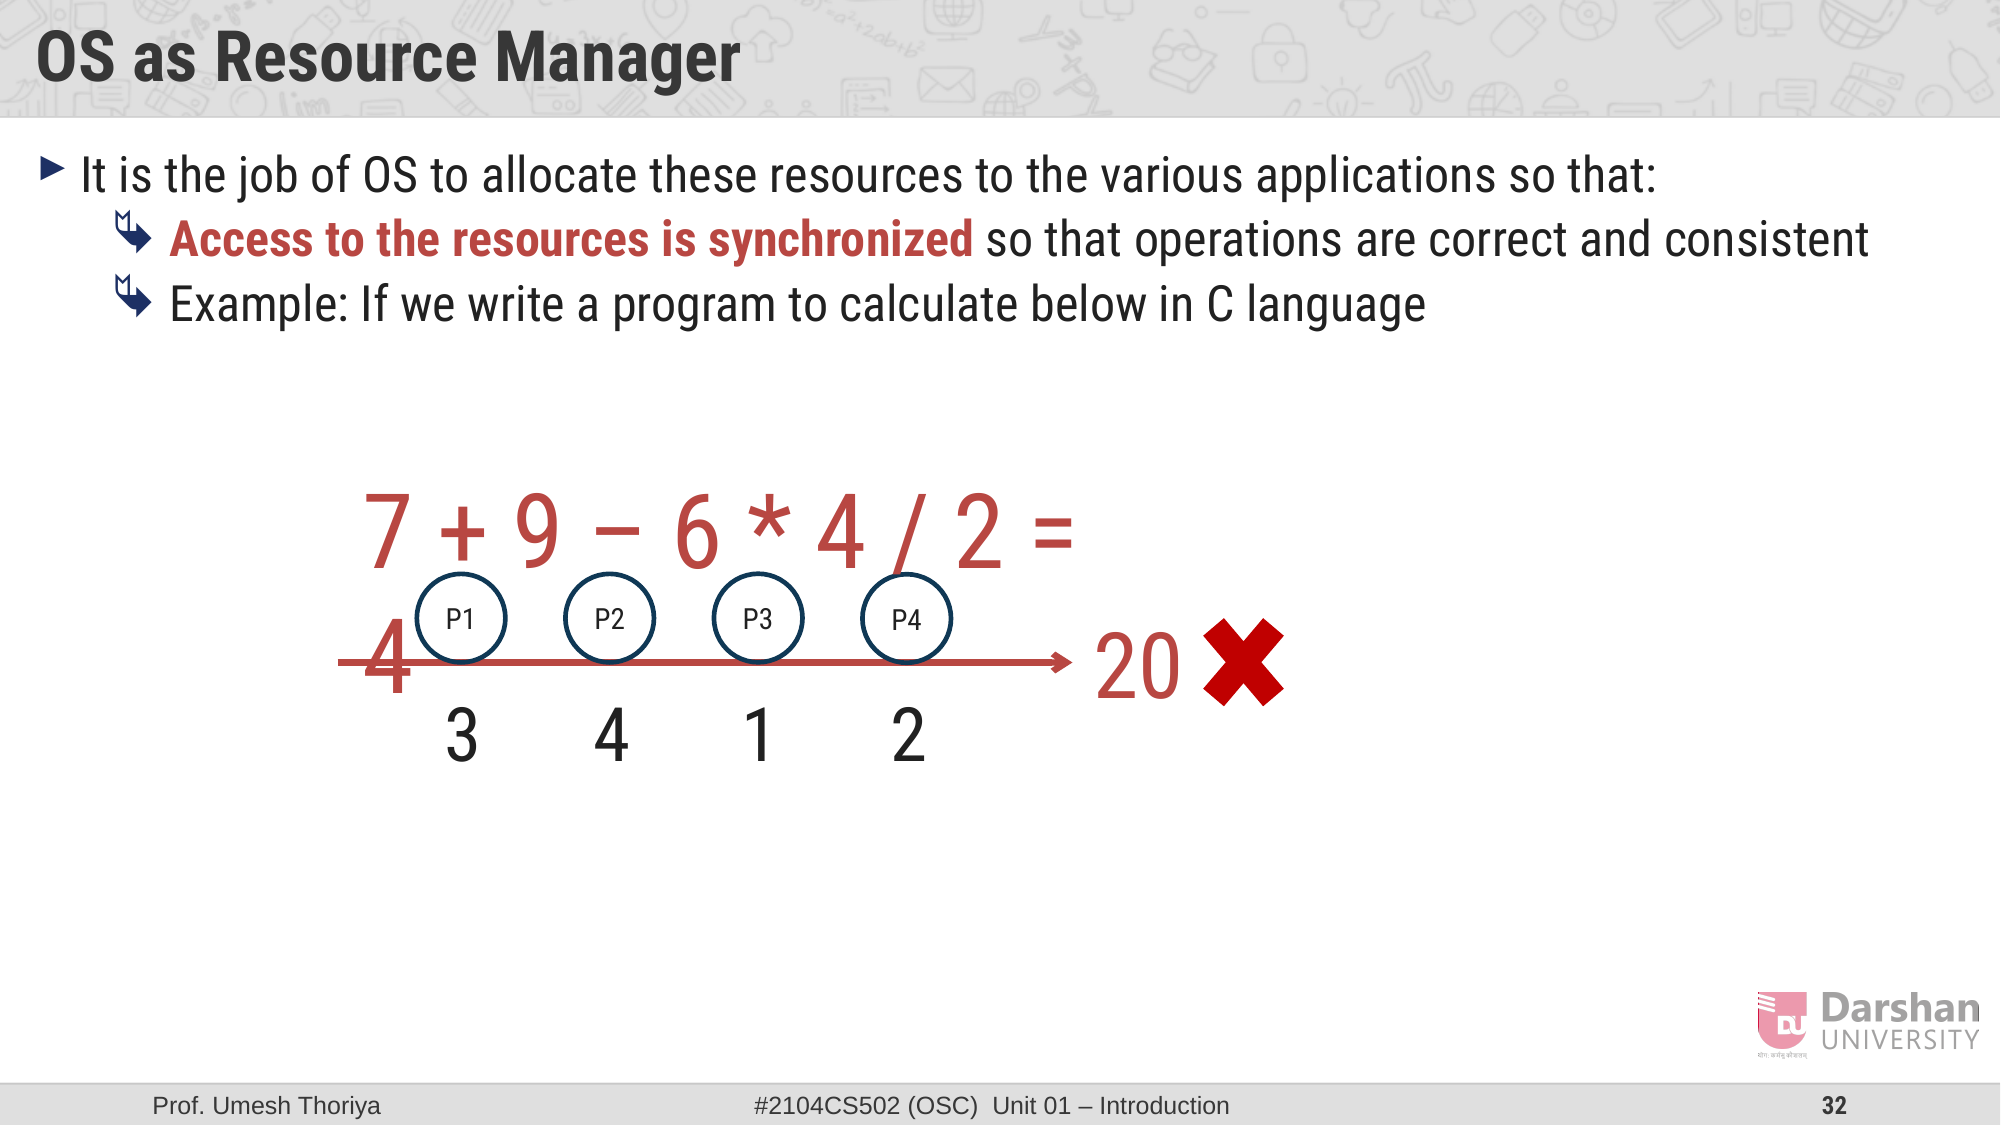

# OS as Resource Manager
It is the job of OS to allocate these resources to the various applications so that:
Access to the resources is synchronized so that operations are correct and consistent
Example: If we write a program to calculate below in C language
7 + 9 – 6 * 4 / 2 = 4
P3
P1
P2
P4

20
3
4
1
2